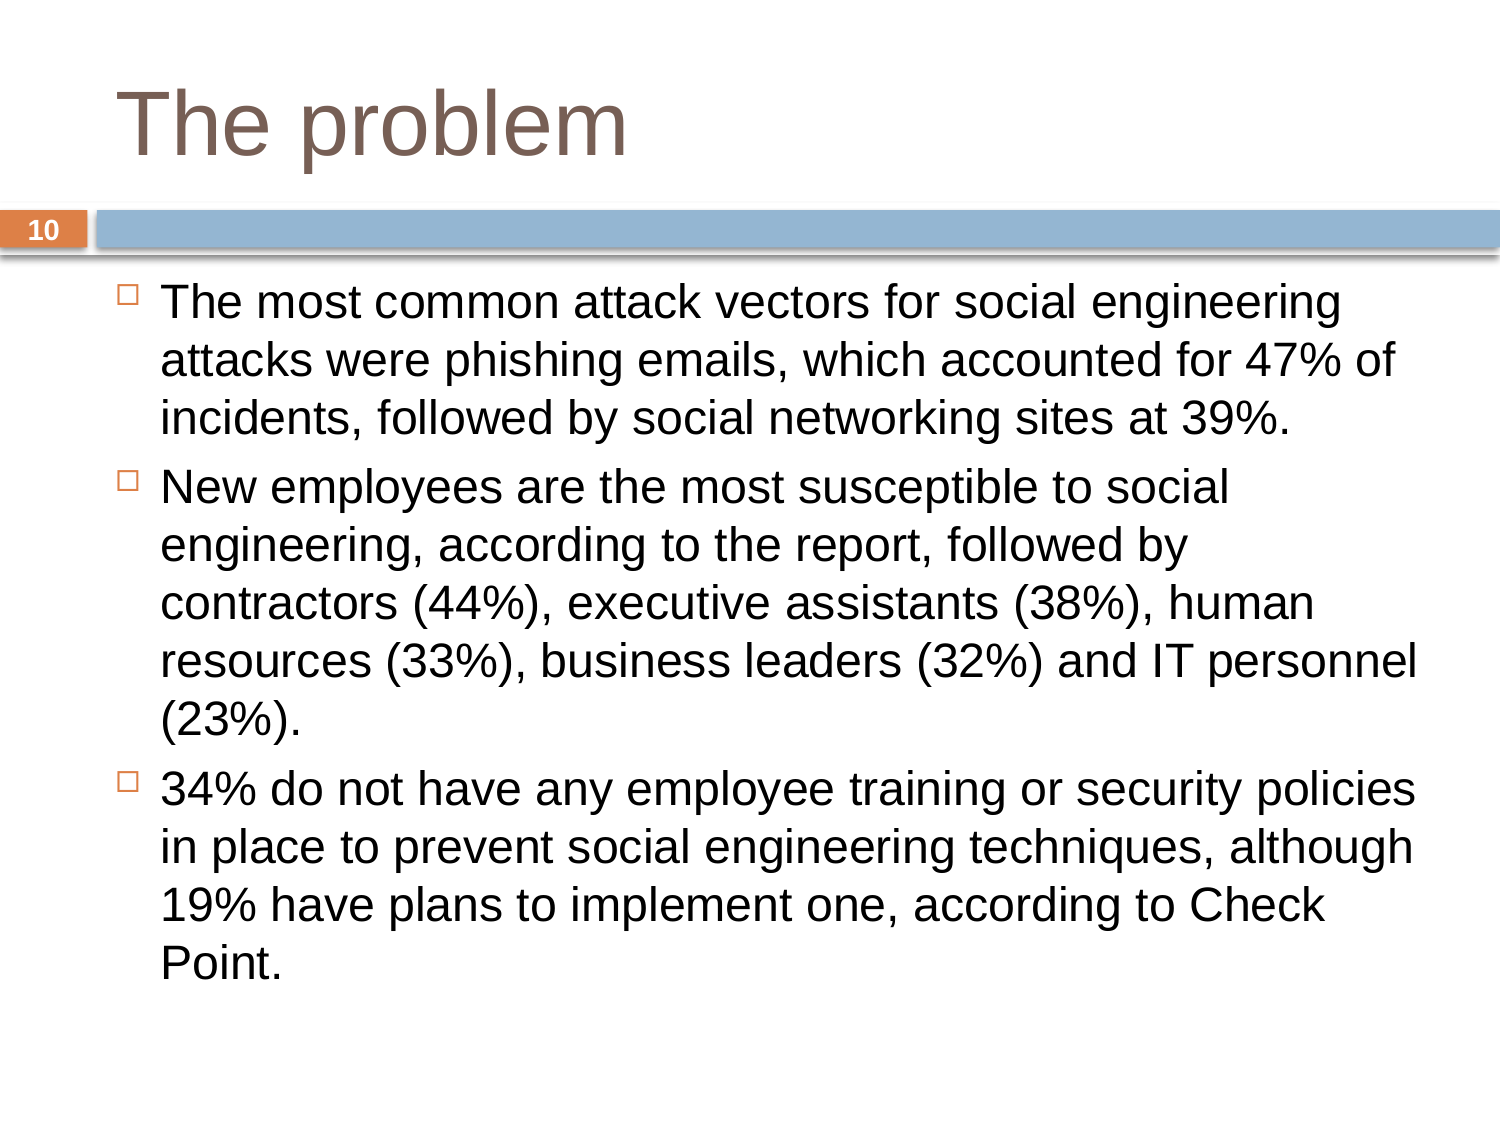

# The problem
10
The most common attack vectors for social engineering attacks were phishing emails, which accounted for 47% of incidents, followed by social networking sites at 39%.
New employees are the most susceptible to social engineering, according to the report, followed by contractors (44%), executive assistants (38%), human resources (33%), business leaders (32%) and IT personnel (23%).
34% do not have any employee training or security policies in place to prevent social engineering techniques, although 19% have plans to implement one, according to Check Point.